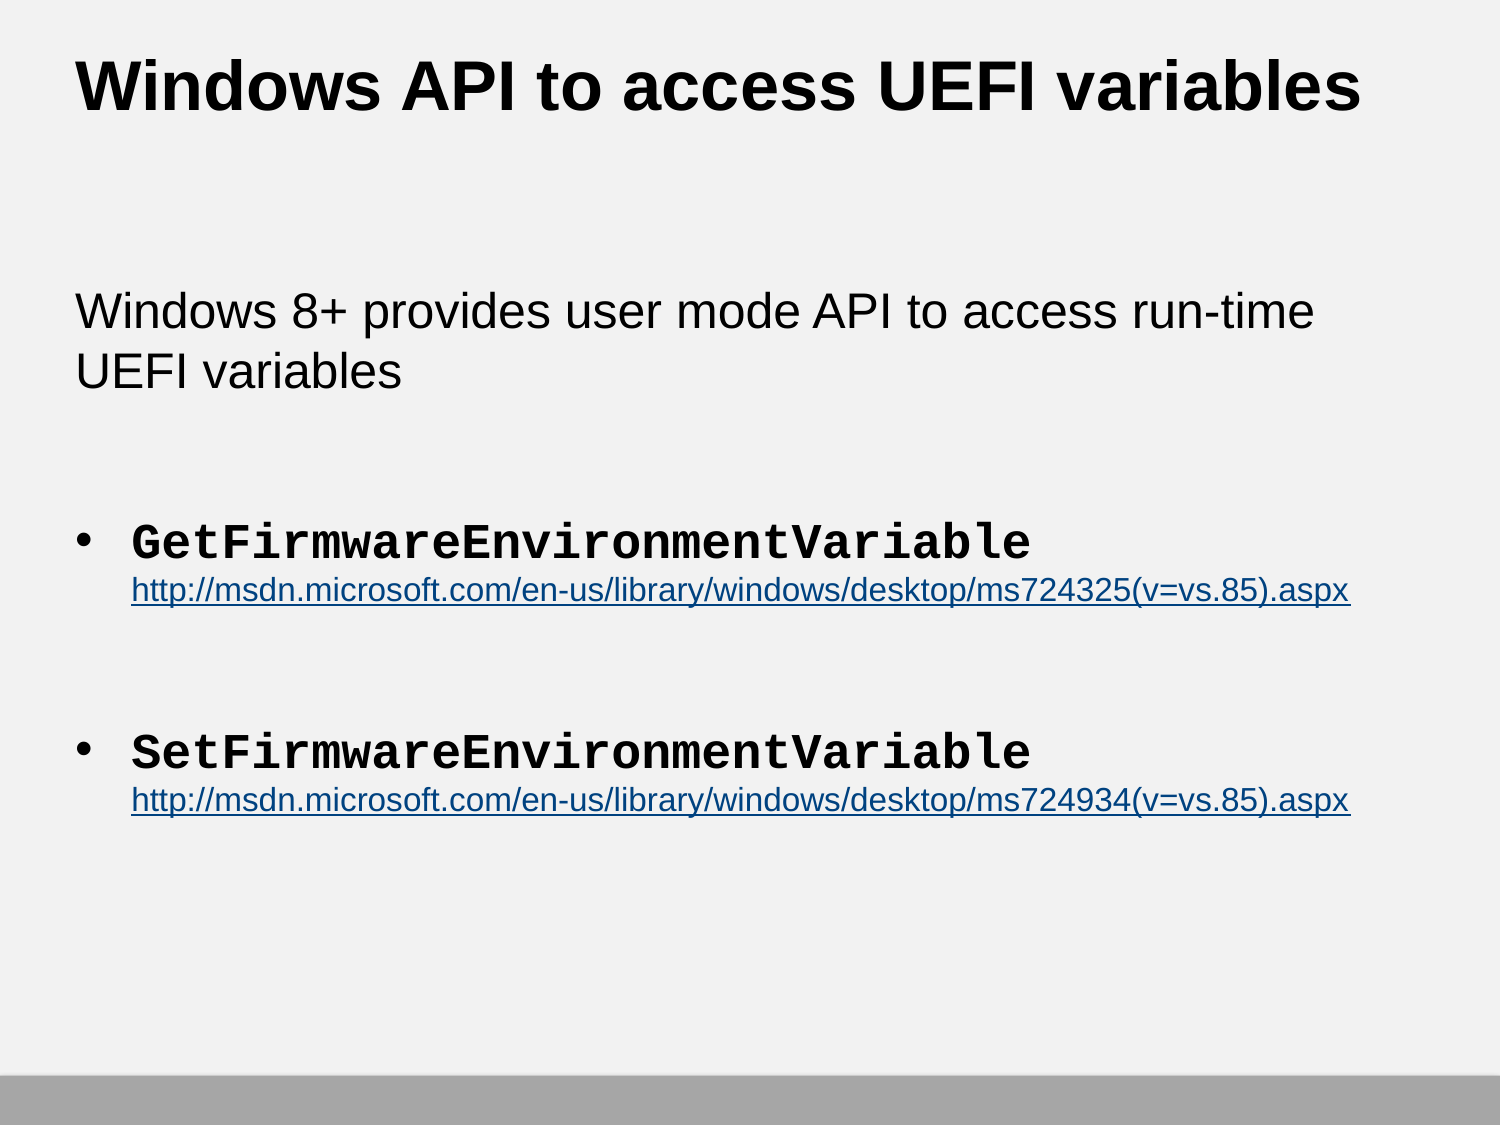

# Windows API to access UEFI variables
Windows 8+ provides user mode API to access run-time UEFI variables

GetFirmwareEnvironmentVariable http://msdn.microsoft.com/en-us/library/windows/desktop/ms724325(v=vs.85).aspx

SetFirmwareEnvironmentVariable http://msdn.microsoft.com/en-us/library/windows/desktop/ms724934(v=vs.85).aspx